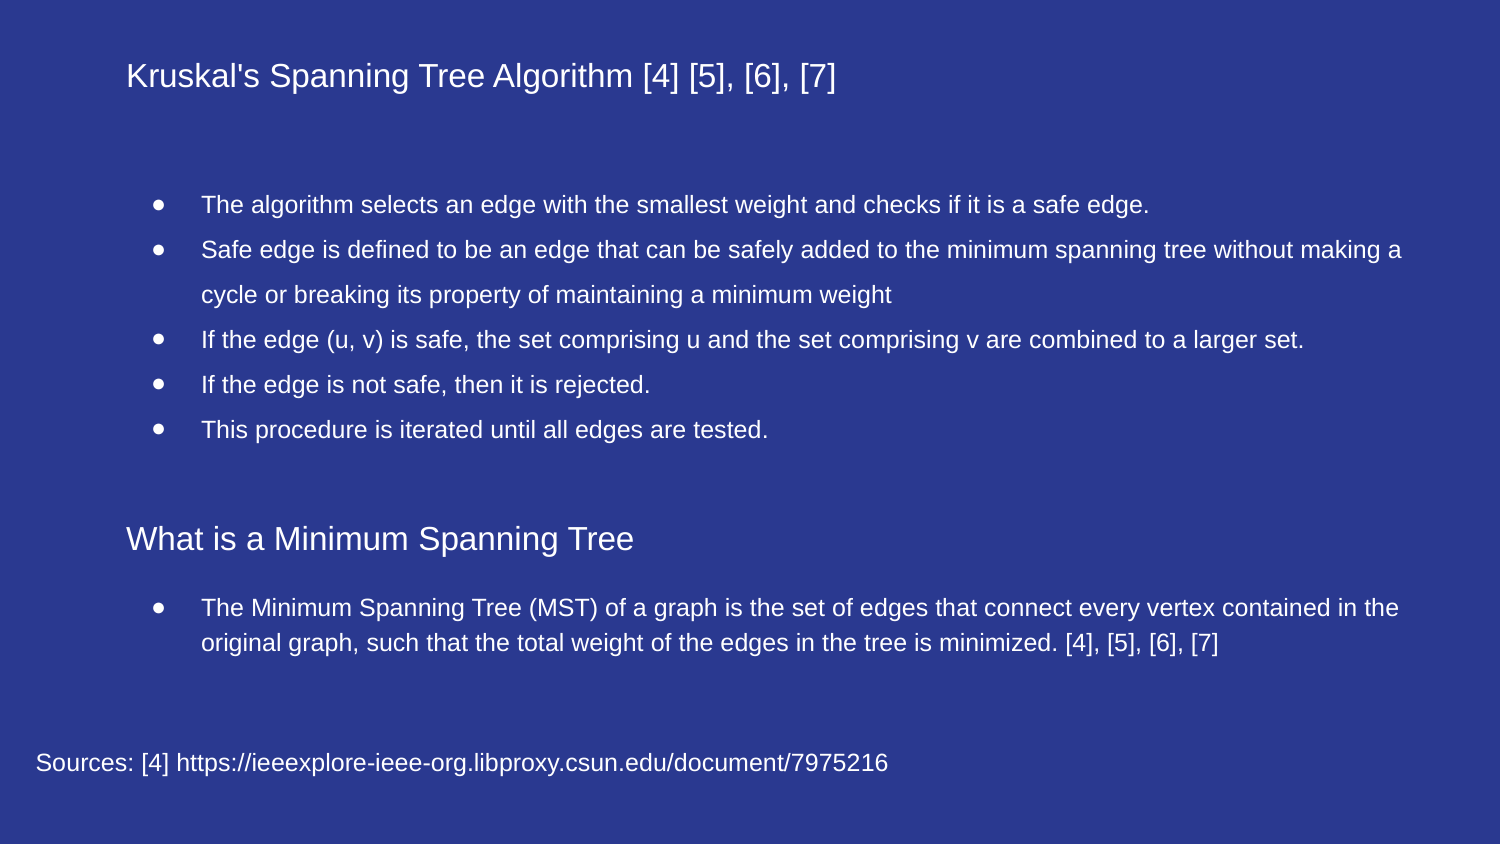

Kruskal's Spanning Tree Algorithm [4] [5], [6], [7]

The algorithm selects an edge with the smallest weight and checks if it is a safe edge.
Safe edge is defined to be an edge that can be safely added to the minimum spanning tree without making a cycle or breaking its property of maintaining a minimum weight
If the edge (u, v) is safe, the set comprising u and the set comprising v are combined to a larger set.
If the edge is not safe, then it is rejected.
This procedure is iterated until all edges are tested.

What is a Minimum Spanning Tree

The Minimum Spanning Tree (MST) of a graph is the set of edges that connect every vertex contained in the original graph, such that the total weight of the edges in the tree is minimized. [4], [5], [6], [7]
Sources: [4] https://ieeexplore-ieee-org.libproxy.csun.edu/document/7975216